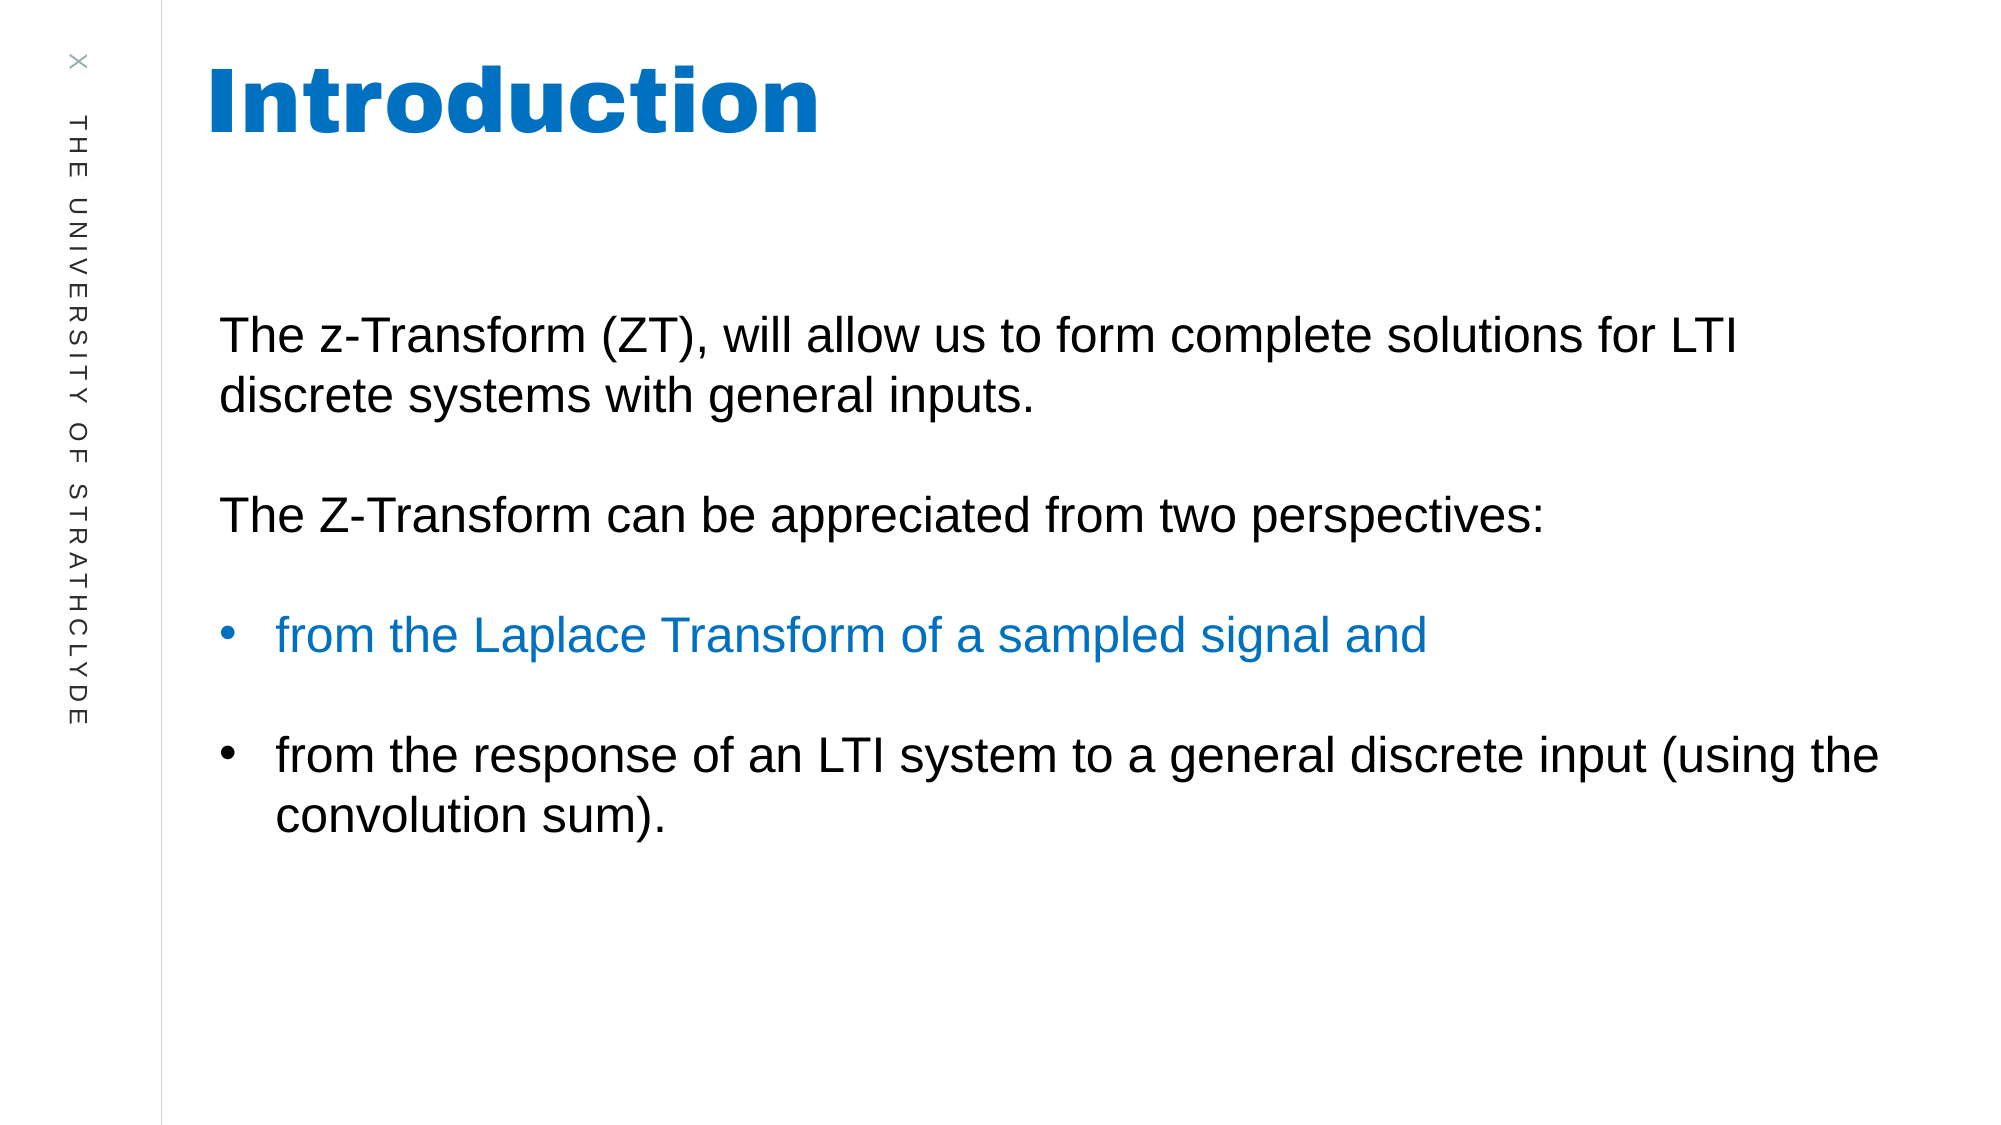

Introduction
The z-Transform (ZT), will allow us to form complete solutions for LTI discrete systems with general inputs.

The Z-Transform can be appreciated from two perspectives:

from the Laplace Transform of a sampled signal and

from the response of an LTI system to a general discrete input (using the convolution sum).